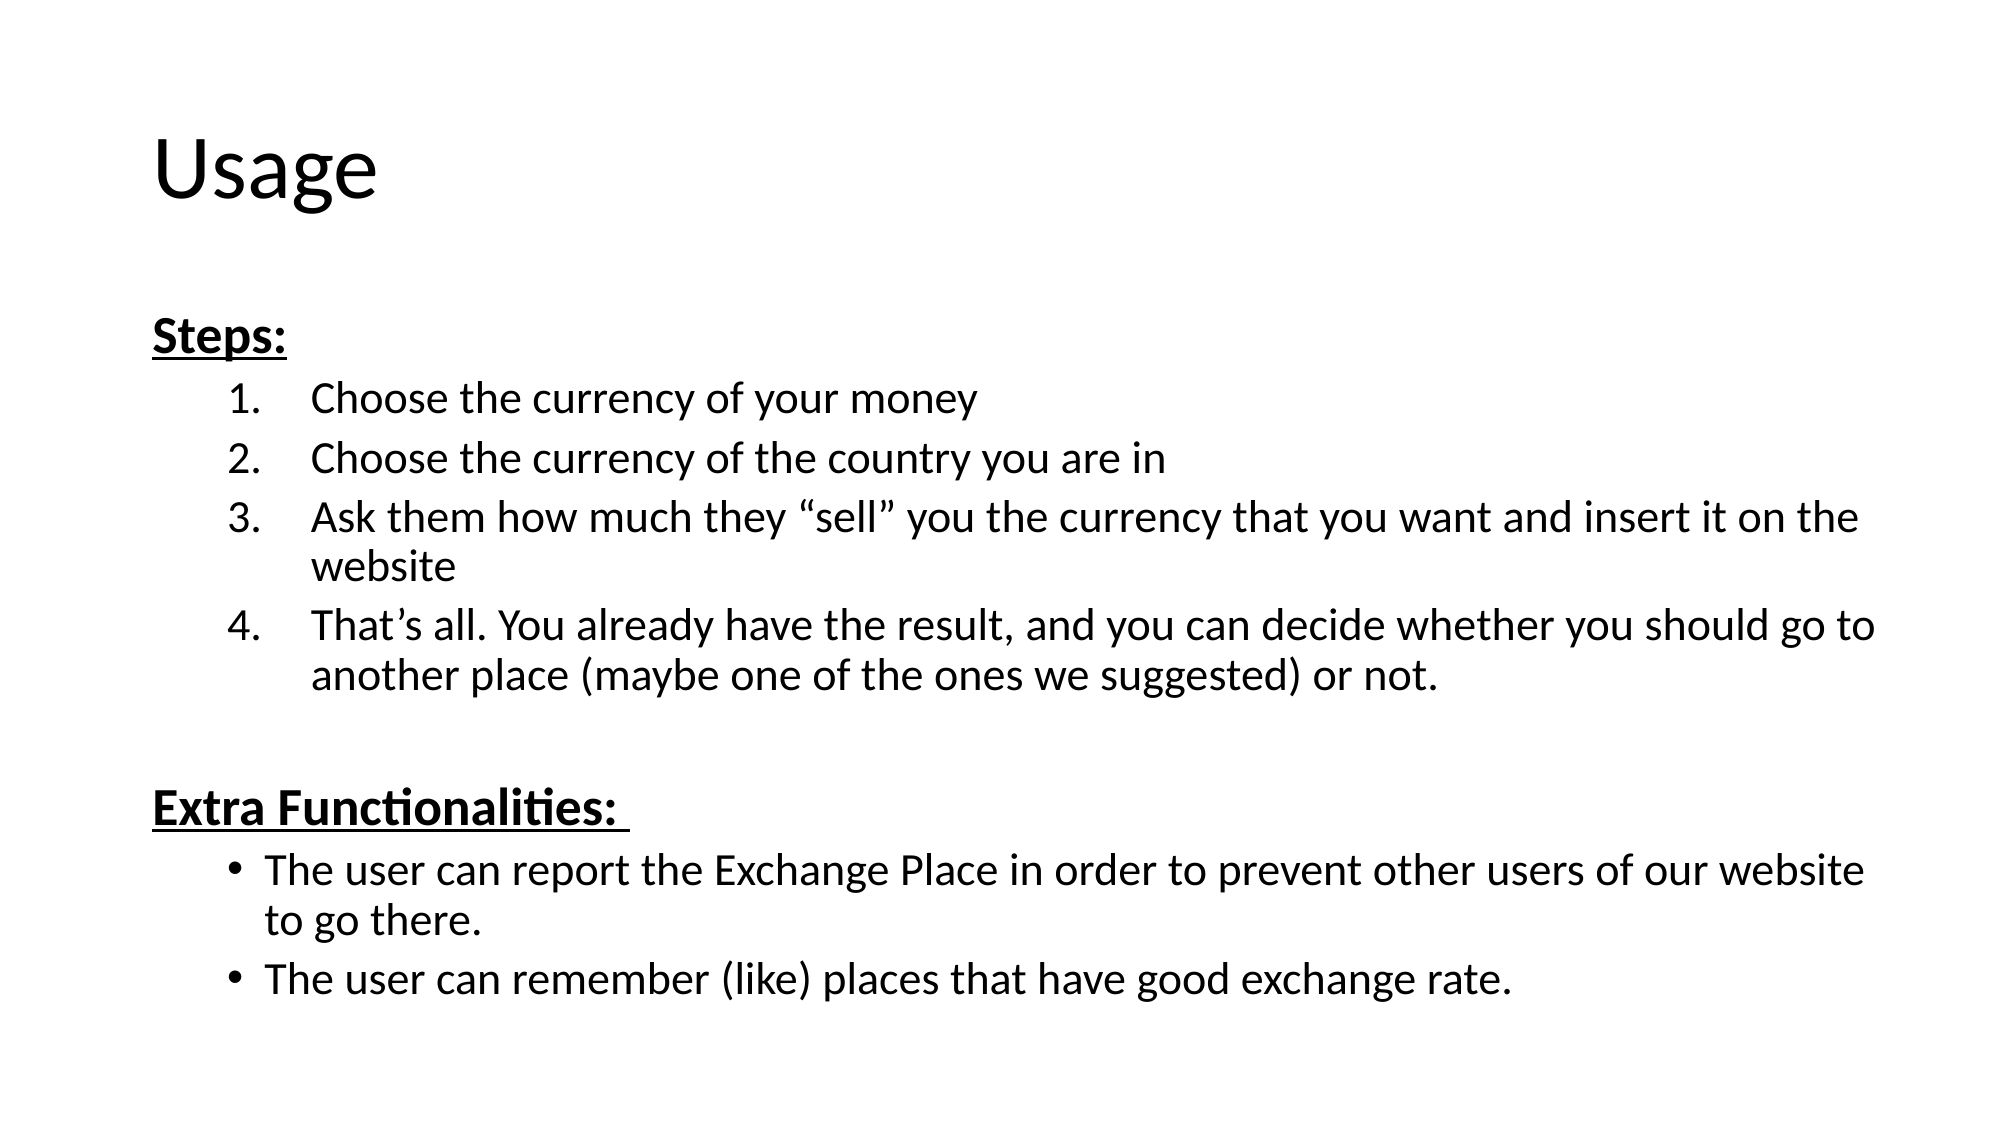

# Usage
Steps:
Choose the currency of your money
Choose the currency of the country you are in
Ask them how much they “sell” you the currency that you want and insert it on the website
That’s all. You already have the result, and you can decide whether you should go to another place (maybe one of the ones we suggested) or not.

Extra Functionalities:
The user can report the Exchange Place in order to prevent other users of our website to go there.
The user can remember (like) places that have good exchange rate.